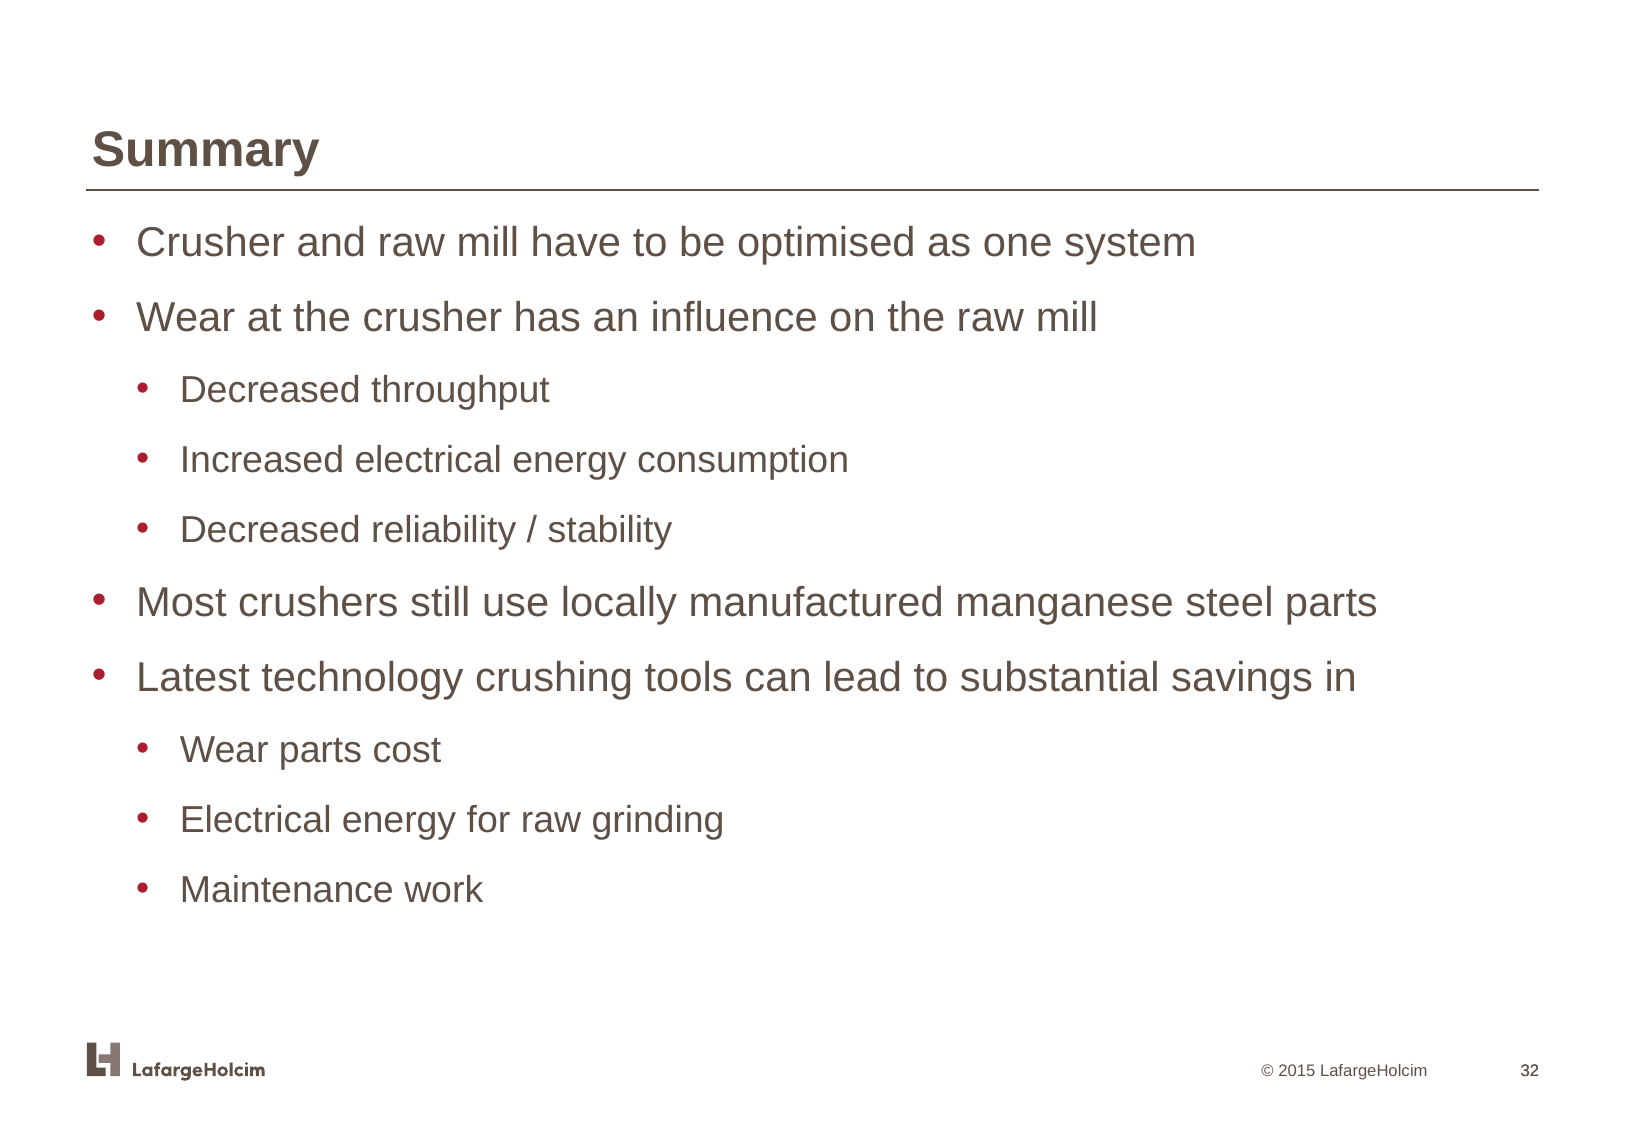

Summary
Crusher and raw mill have to be optimised as one system
Wear at the crusher has an influence on the raw mill
Decreased throughput
Increased electrical energy consumption
Decreased reliability / stability
Most crushers still use locally manufactured manganese steel parts
Latest technology crushing tools can lead to substantial savings in
Wear parts cost
Electrical energy for raw grinding
Maintenance work
32
32